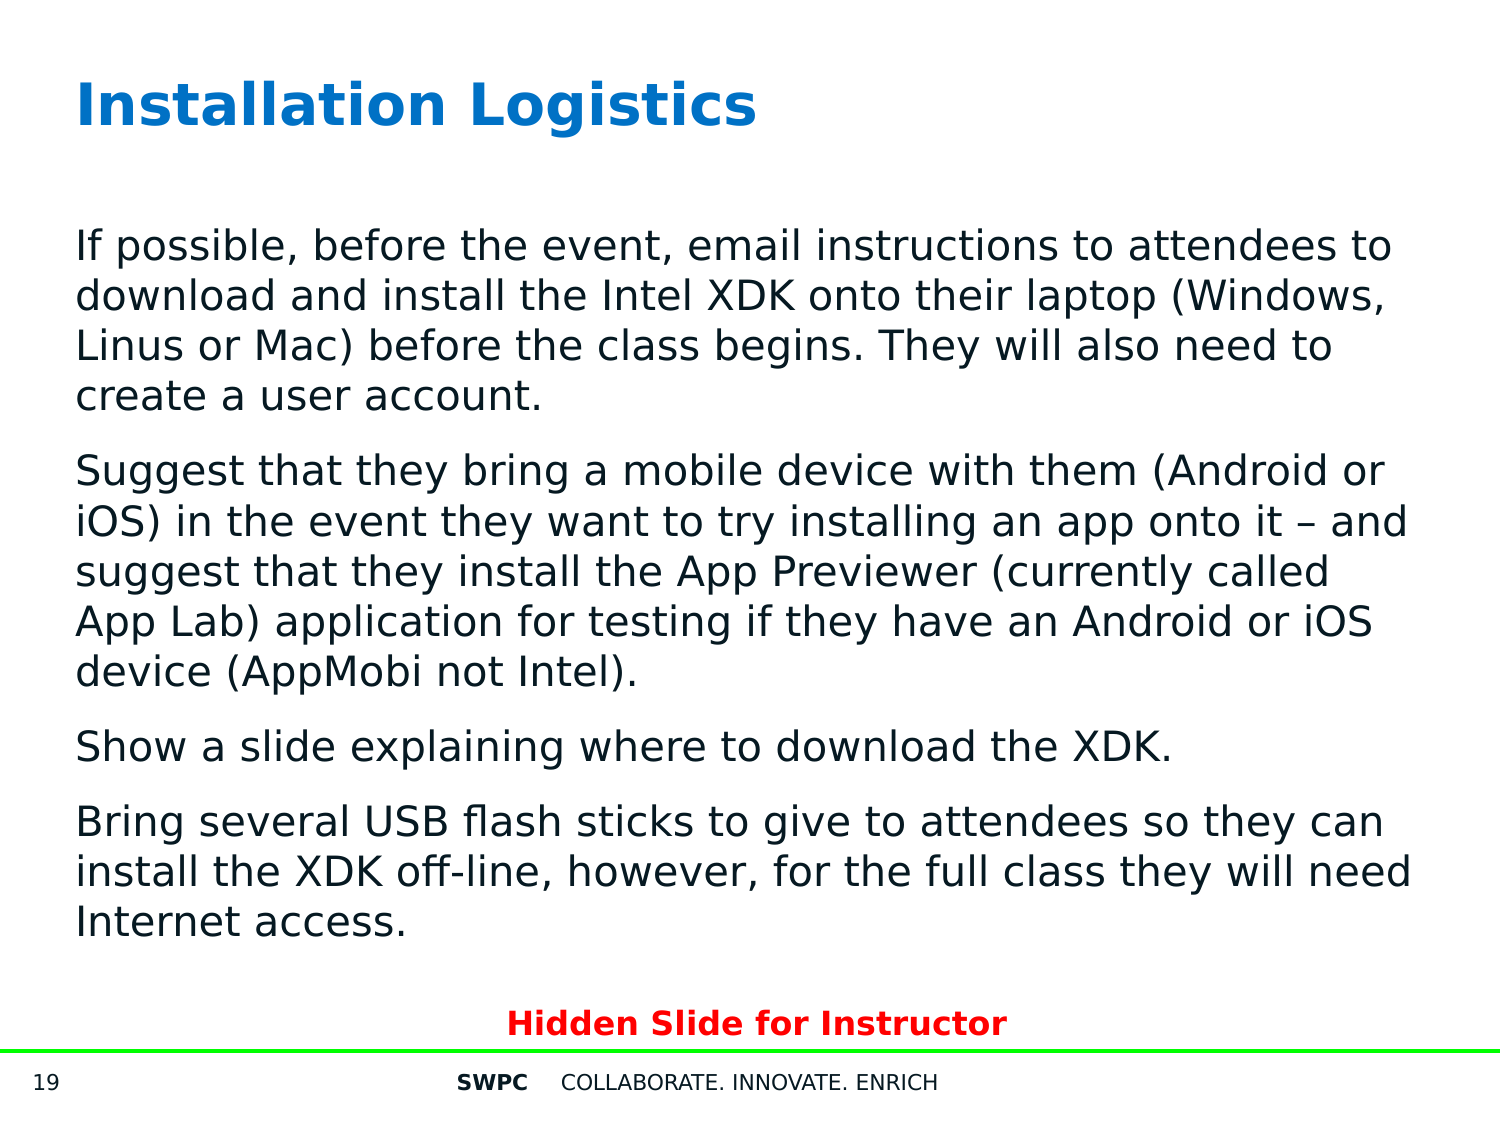

# Installation Logistics
If possible, before the event, email instructions to attendees to download and install the Intel XDK onto their laptop (Windows, Linus or Mac) before the class begins. They will also need to create a user account.
Suggest that they bring a mobile device with them (Android or iOS) in the event they want to try installing an app onto it – and suggest that they install the App Previewer (currently called App Lab) application for testing if they have an Android or iOS device (AppMobi not Intel).
Show a slide explaining where to download the XDK.
Bring several USB flash sticks to give to attendees so they can install the XDK off-line, however, for the full class they will need Internet access.
Hidden Slide for Instructor
SWPC
COLLABORATE. INNOVATE. ENRICH
19